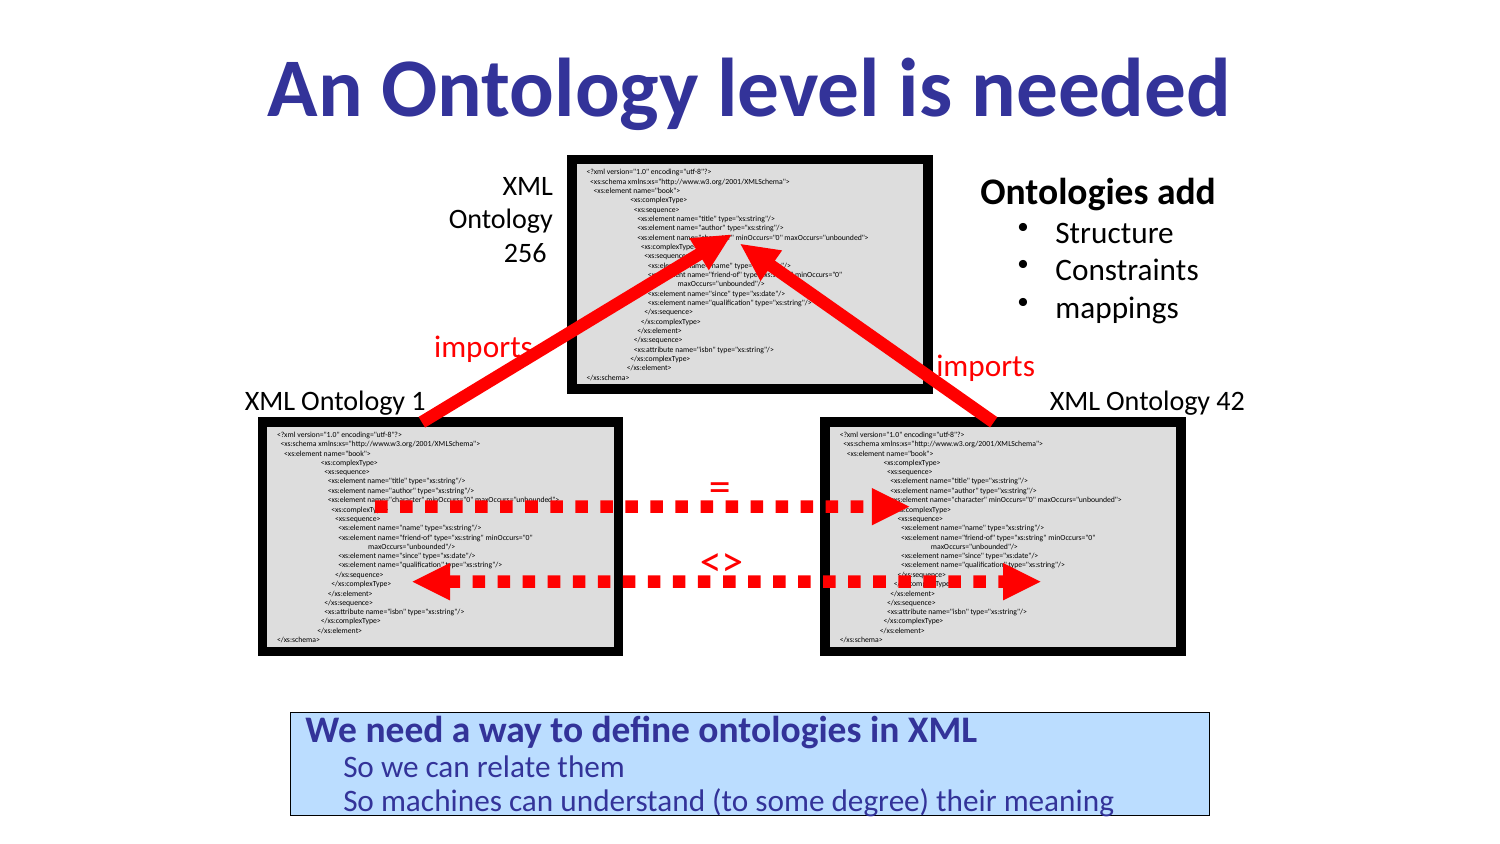

# An Ontology level is needed
XML
Ontology
256
<?xml version="1.0" encoding="utf-8"?>
  <xs:schema xmlns:xs="http://www.w3.org/2001/XMLSchema">
    <xs:element name="book">
                         <xs:complexType>
                           <xs:sequence>
                             <xs:element name="title" type="xs:string"/>
                             <xs:element name="author" type="xs:string"/>
                             <xs:element name="character" minOccurs="0" maxOccurs="unbounded">
                               <xs:complexType>
                                 <xs:sequence>
                                   <xs:element name="name" type="xs:string"/>
                                   <xs:element name="friend-of" type="xs:string" minOccurs="0"
                                                    maxOccurs="unbounded"/>
                                   <xs:element name="since" type="xs:date"/>
                                   <xs:element name="qualification" type="xs:string"/>
                                 </xs:sequence>
                               </xs:complexType>
                             </xs:element>
                           </xs:sequence>
                           <xs:attribute name="isbn" type="xs:string"/>
                         </xs:complexType>
                       </xs:element>
</xs:schema>
Ontologies add
Structure
Constraints
mappings

imports
imports
XML Ontology 1
<?xml version="1.0" encoding="utf-8"?>
  <xs:schema xmlns:xs="http://www.w3.org/2001/XMLSchema">
    <xs:element name="book">
                         <xs:complexType>
                           <xs:sequence>
                             <xs:element name="title" type="xs:string"/>
                             <xs:element name="author" type="xs:string"/>
                             <xs:element name="character" minOccurs="0" maxOccurs="unbounded">
                               <xs:complexType>
                                 <xs:sequence>
                                   <xs:element name="name" type="xs:string"/>
                                   <xs:element name="friend-of" type="xs:string" minOccurs="0"
                                                    maxOccurs="unbounded"/>
                                   <xs:element name="since" type="xs:date"/>
                                   <xs:element name="qualification" type="xs:string"/>
                                 </xs:sequence>
                               </xs:complexType>
                             </xs:element>
                           </xs:sequence>
                           <xs:attribute name="isbn" type="xs:string"/>
                         </xs:complexType>
                       </xs:element>
</xs:schema>
XML Ontology 42
<?xml version="1.0" encoding="utf-8"?>
  <xs:schema xmlns:xs="http://www.w3.org/2001/XMLSchema">
    <xs:element name="book">
                         <xs:complexType>
                           <xs:sequence>
                             <xs:element name="title" type="xs:string"/>
                             <xs:element name="author" type="xs:string"/>
                             <xs:element name="character" minOccurs="0" maxOccurs="unbounded">
                               <xs:complexType>
                                 <xs:sequence>
                                   <xs:element name="name" type="xs:string"/>
                                   <xs:element name="friend-of" type="xs:string" minOccurs="0"
                                                    maxOccurs="unbounded"/>
                                   <xs:element name="since" type="xs:date"/>
                                   <xs:element name="qualification" type="xs:string"/>
                                 </xs:sequence>
                               </xs:complexType>
                             </xs:element>
                           </xs:sequence>
                           <xs:attribute name="isbn" type="xs:string"/>
                         </xs:complexType>
                       </xs:element>
</xs:schema>
=

<>

We need a way to define ontologies in XML
So we can relate them
So machines can understand (to some degree) their meaning